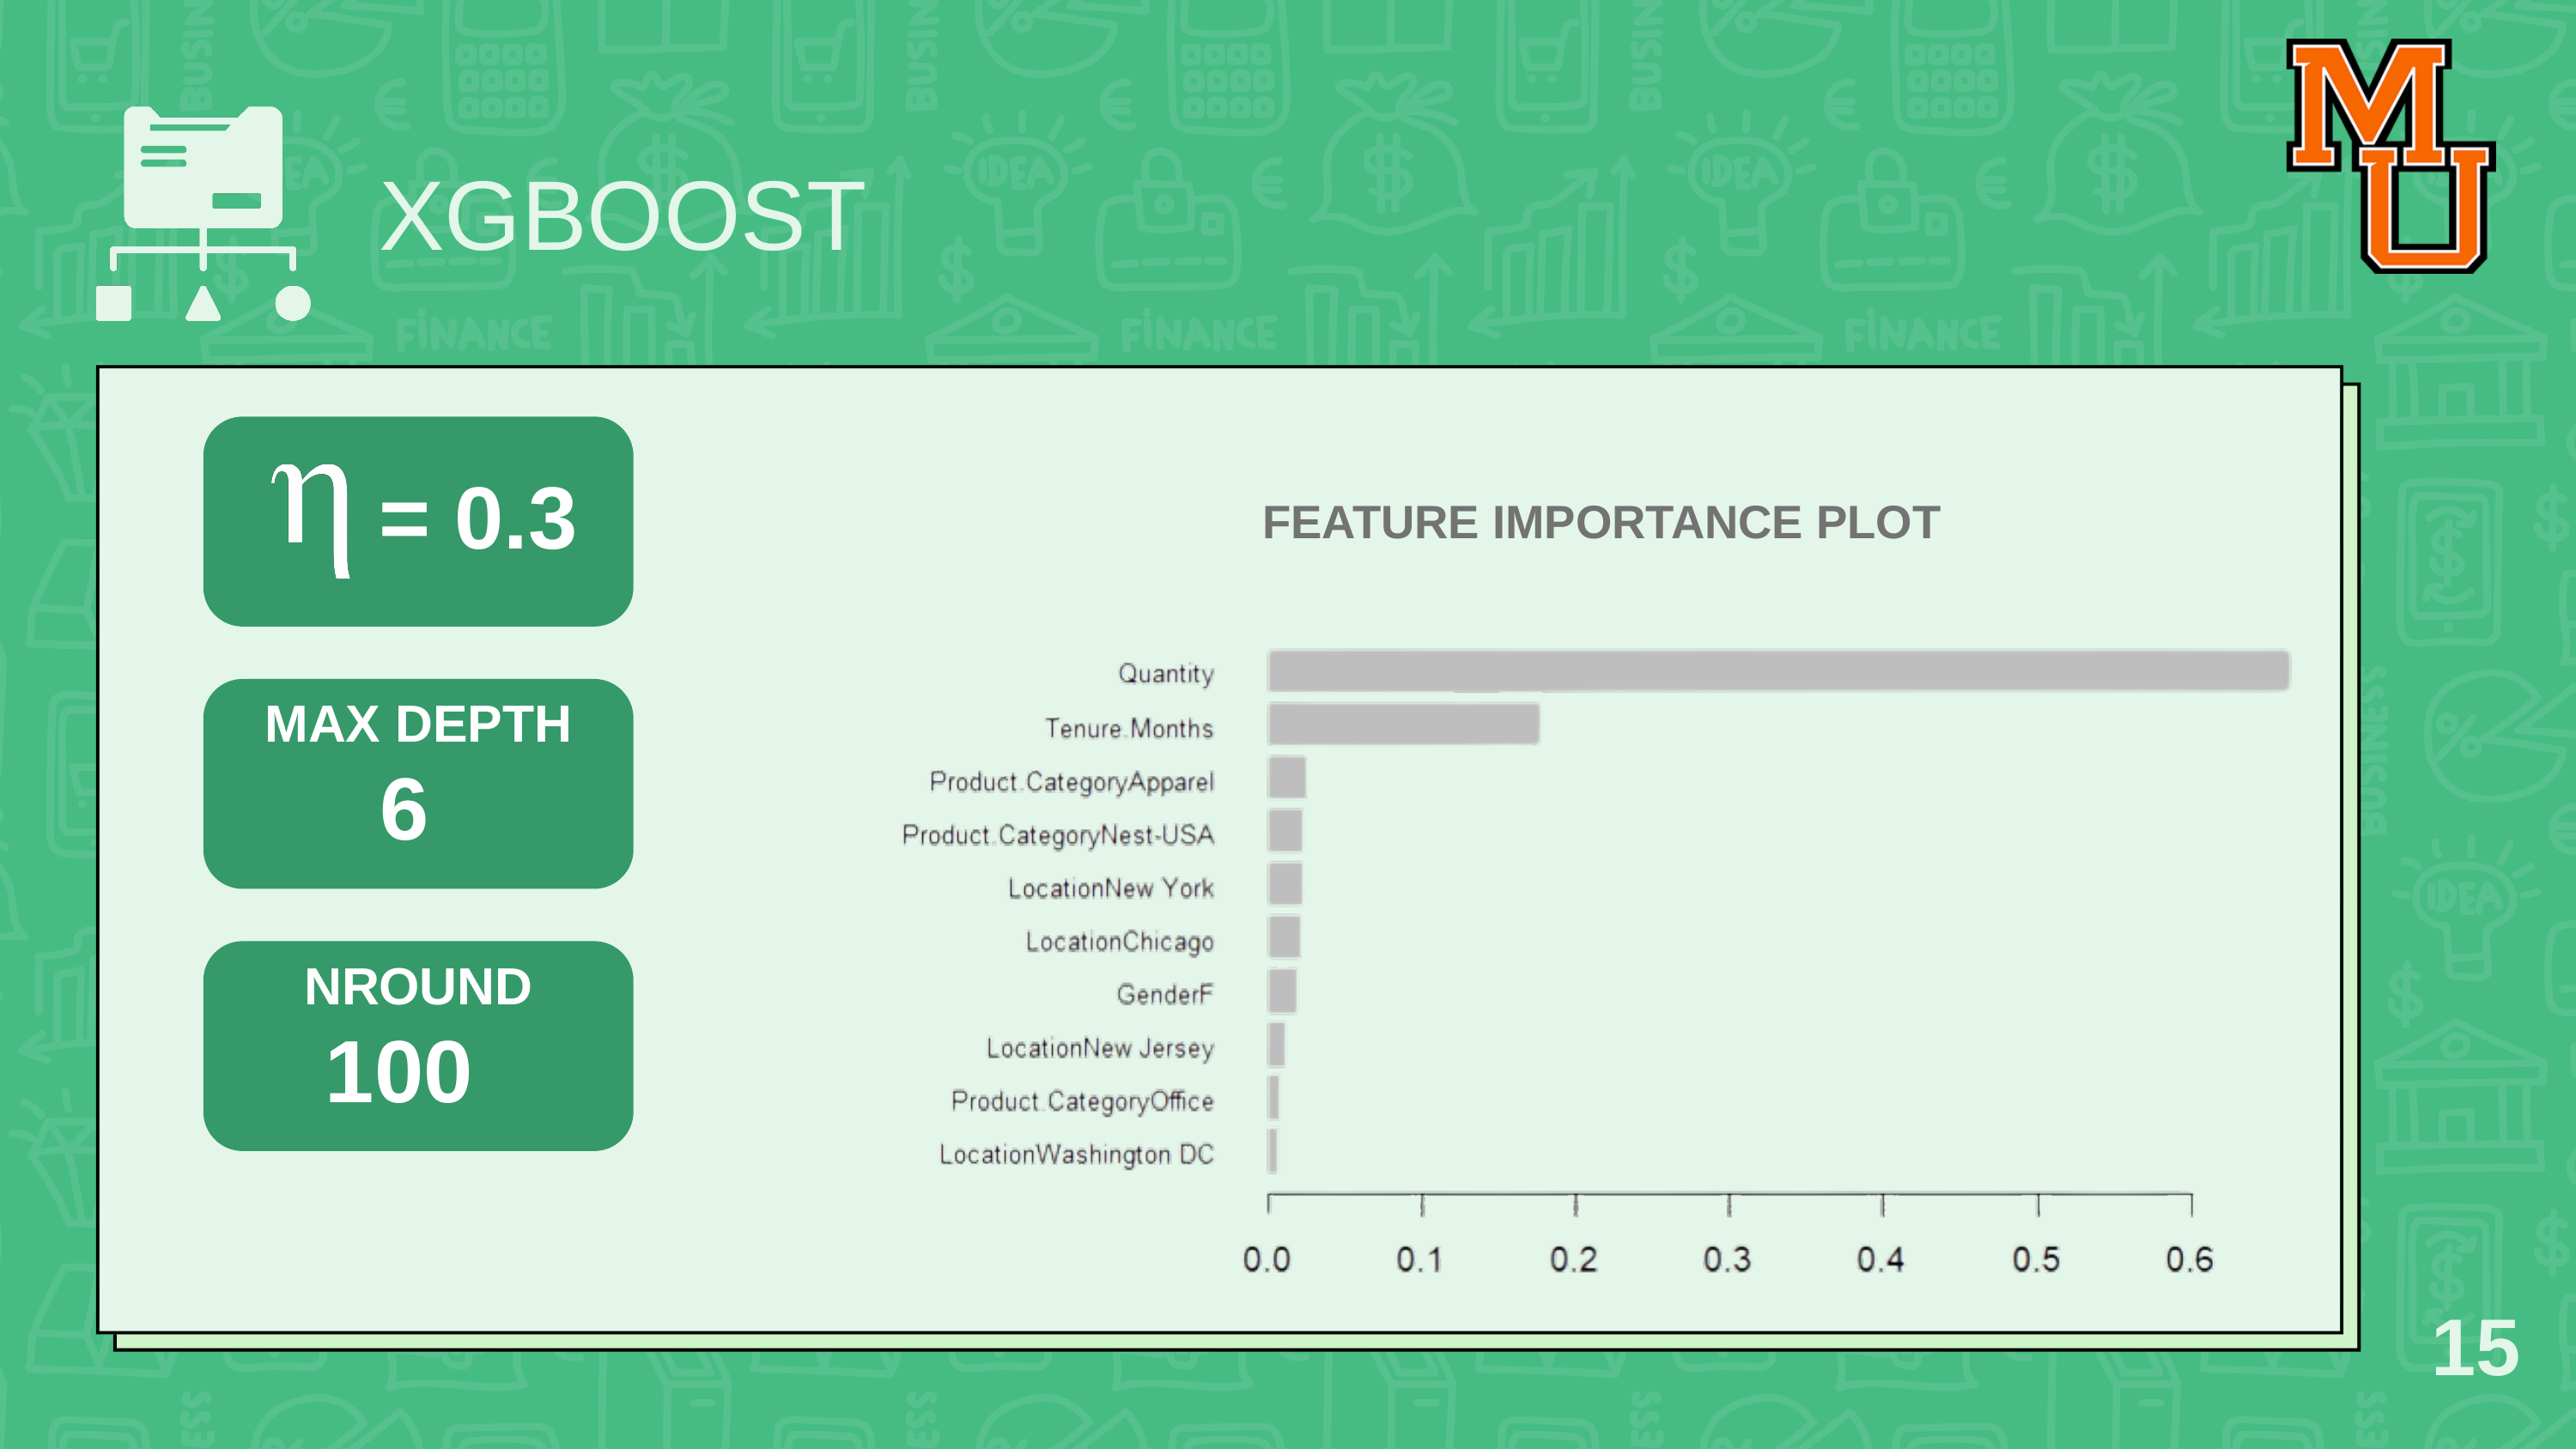

XGBOOST

= 0.3
FEATURE IMPORTANCE PLOT

MAX DEPTH
6

NROUND
100
15